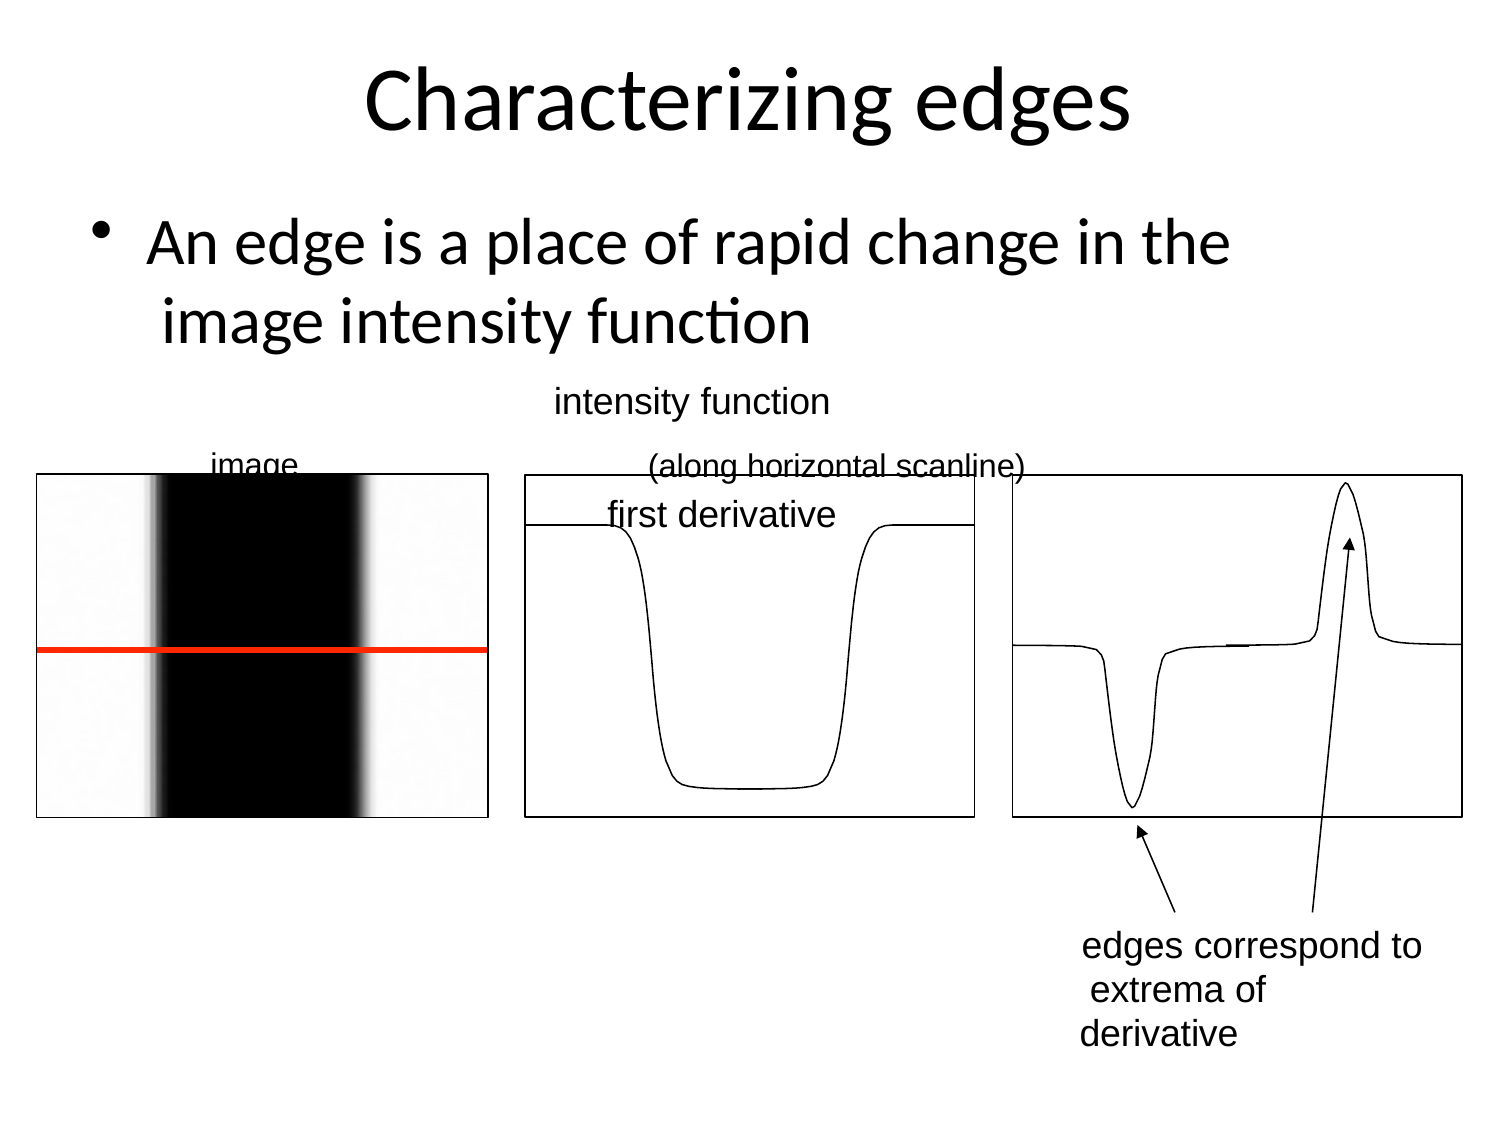

# Characterizing edges
An edge is a place of rapid change in the  image intensity function
intensity function
image	(along horizontal scanline)	first derivative

edges correspond to  extrema of derivative
9
2-­‐Oct-­‐14
Lecture 5 -
Fei-Fei Li